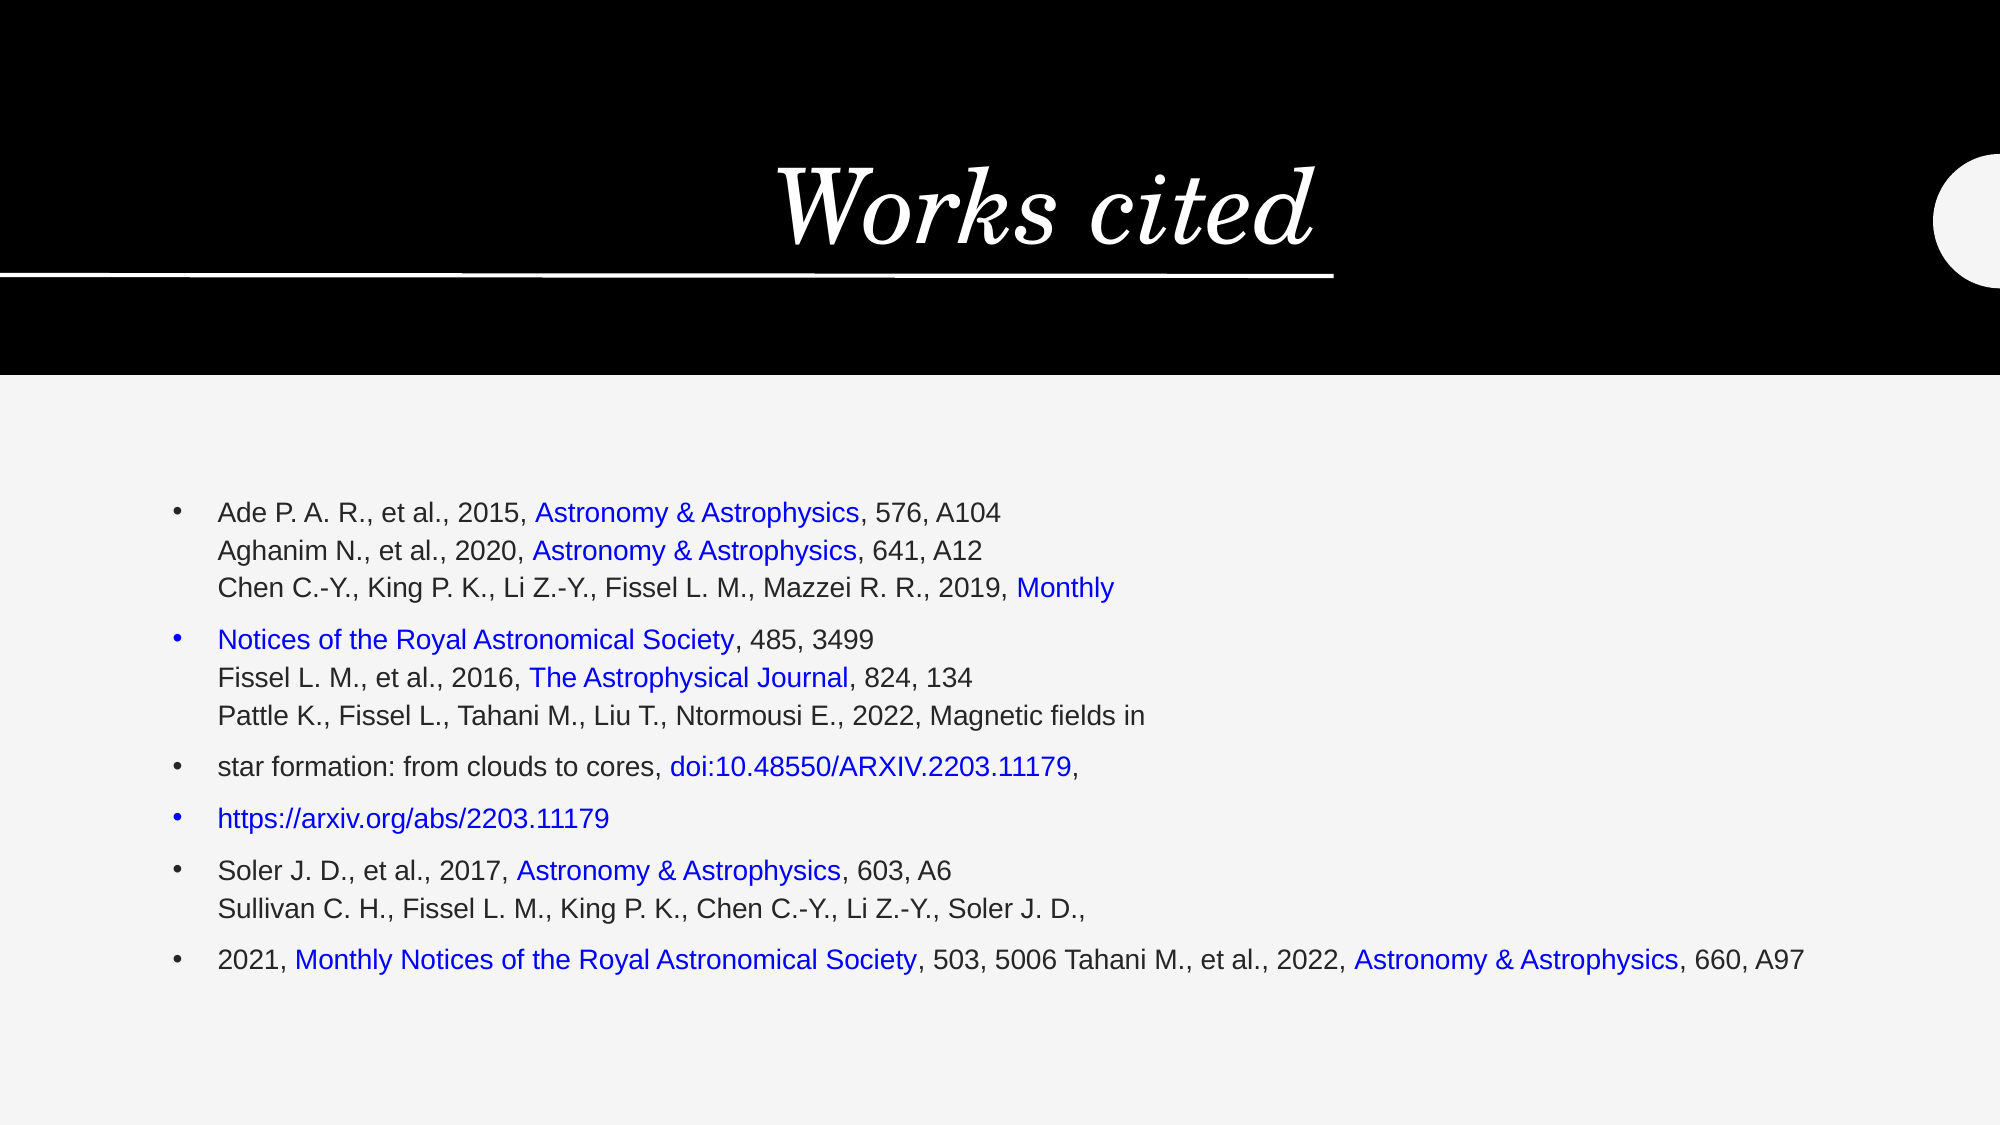

# Works cited

Ade P. A. R., et al., 2015, Astronomy & Astrophysics, 576, A104
Aghanim N., et al., 2020, Astronomy & Astrophysics, 641, A12
Chen C.-Y., King P. K., Li Z.-Y., Fissel L. M., Mazzei R. R., 2019, Monthly
Notices of the Royal Astronomical Society, 485, 3499
Fissel L. M., et al., 2016, The Astrophysical Journal, 824, 134
Pattle K., Fissel L., Tahani M., Liu T., Ntormousi E., 2022, Magnetic fields in
star formation: from clouds to cores, doi:10.48550/ARXIV.2203.11179,
https://arxiv.org/abs/2203.11179
Soler J. D., et al., 2017, Astronomy & Astrophysics, 603, A6
Sullivan C. H., Fissel L. M., King P. K., Chen C.-Y., Li Z.-Y., Soler J. D.,
2021, Monthly Notices of the Royal Astronomical Society, 503, 5006 Tahani M., et al., 2022, Astronomy & Astrophysics, 660, A97